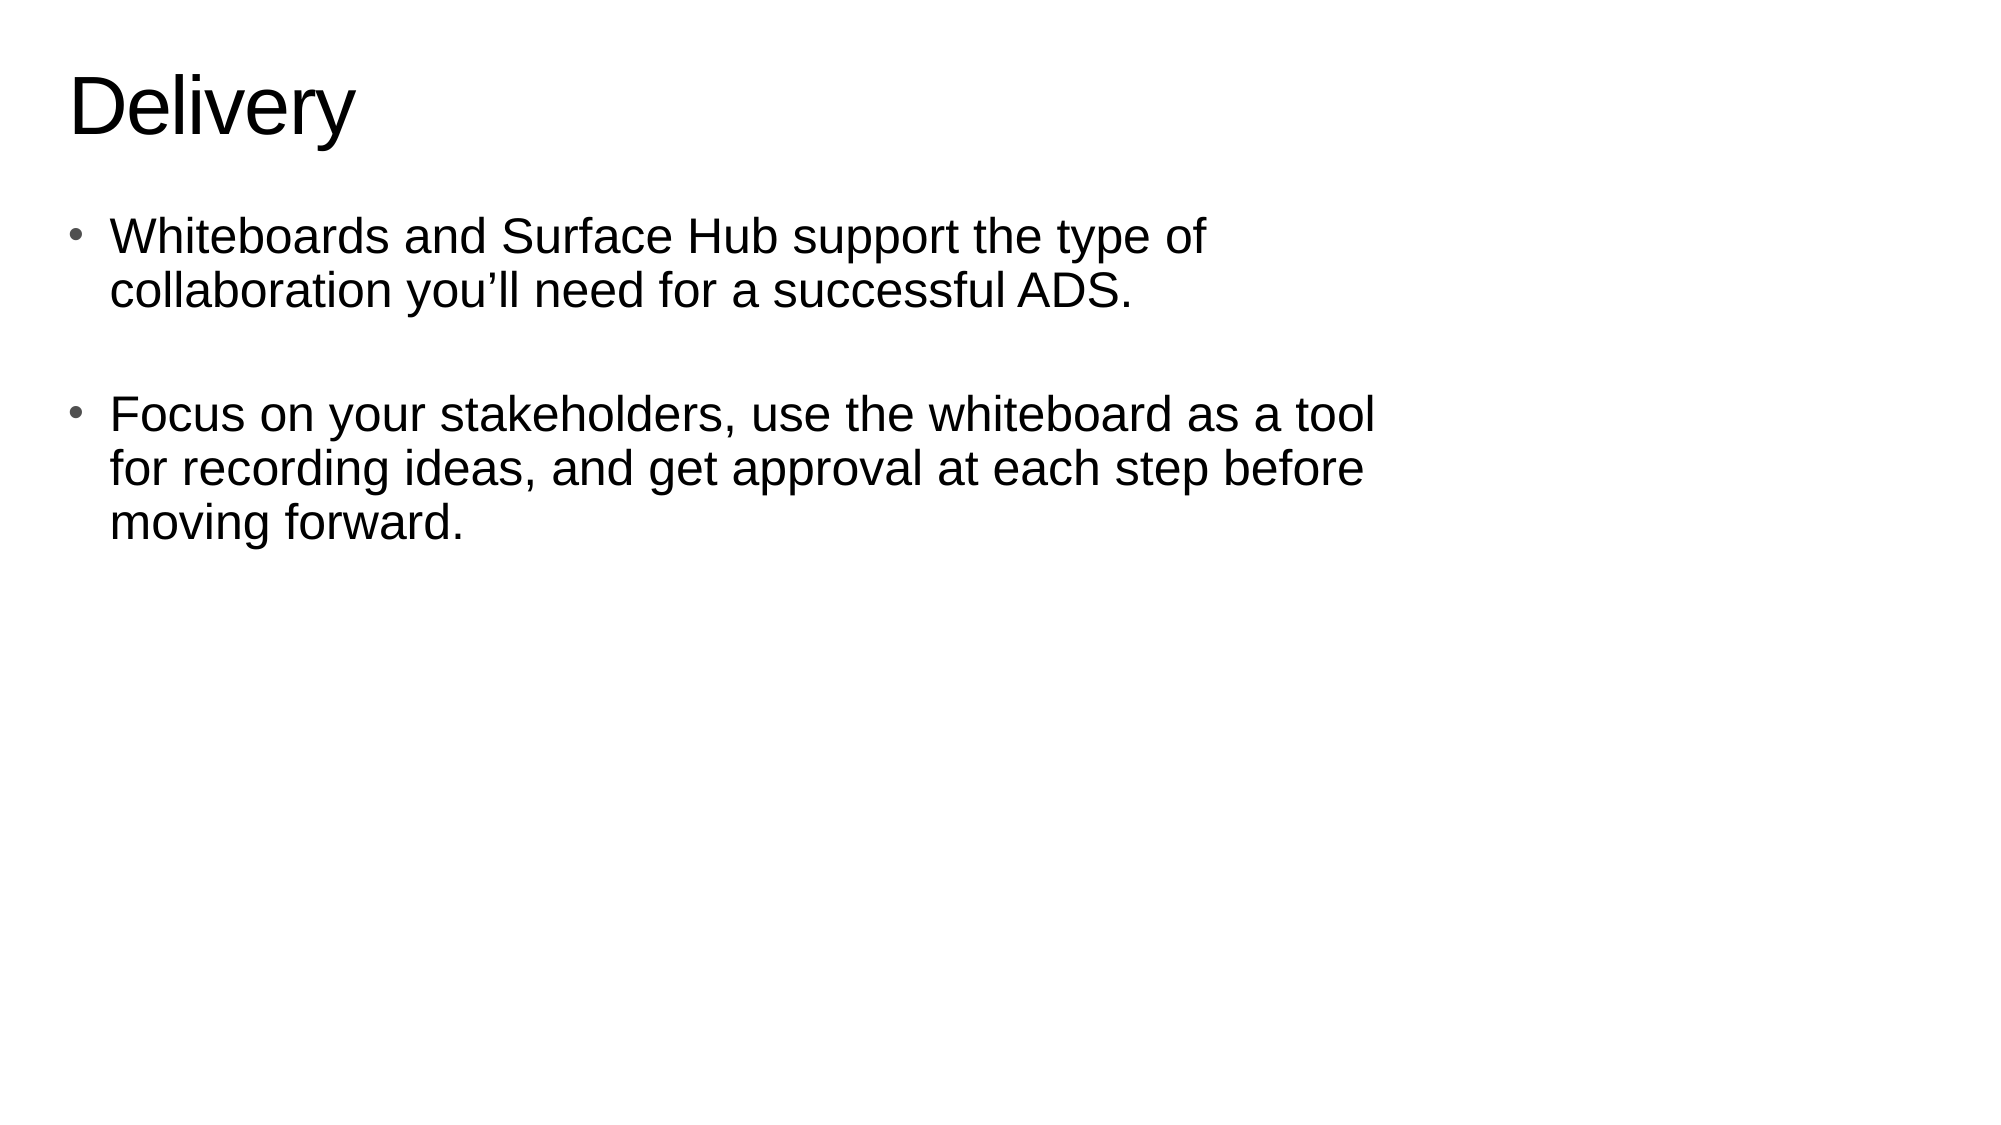

# Delivery
Whiteboards and Surface Hub support the type of collaboration you’ll need for a successful ADS.
Focus on your stakeholders, use the whiteboard as a tool for recording ideas, and get approval at each step before moving forward.